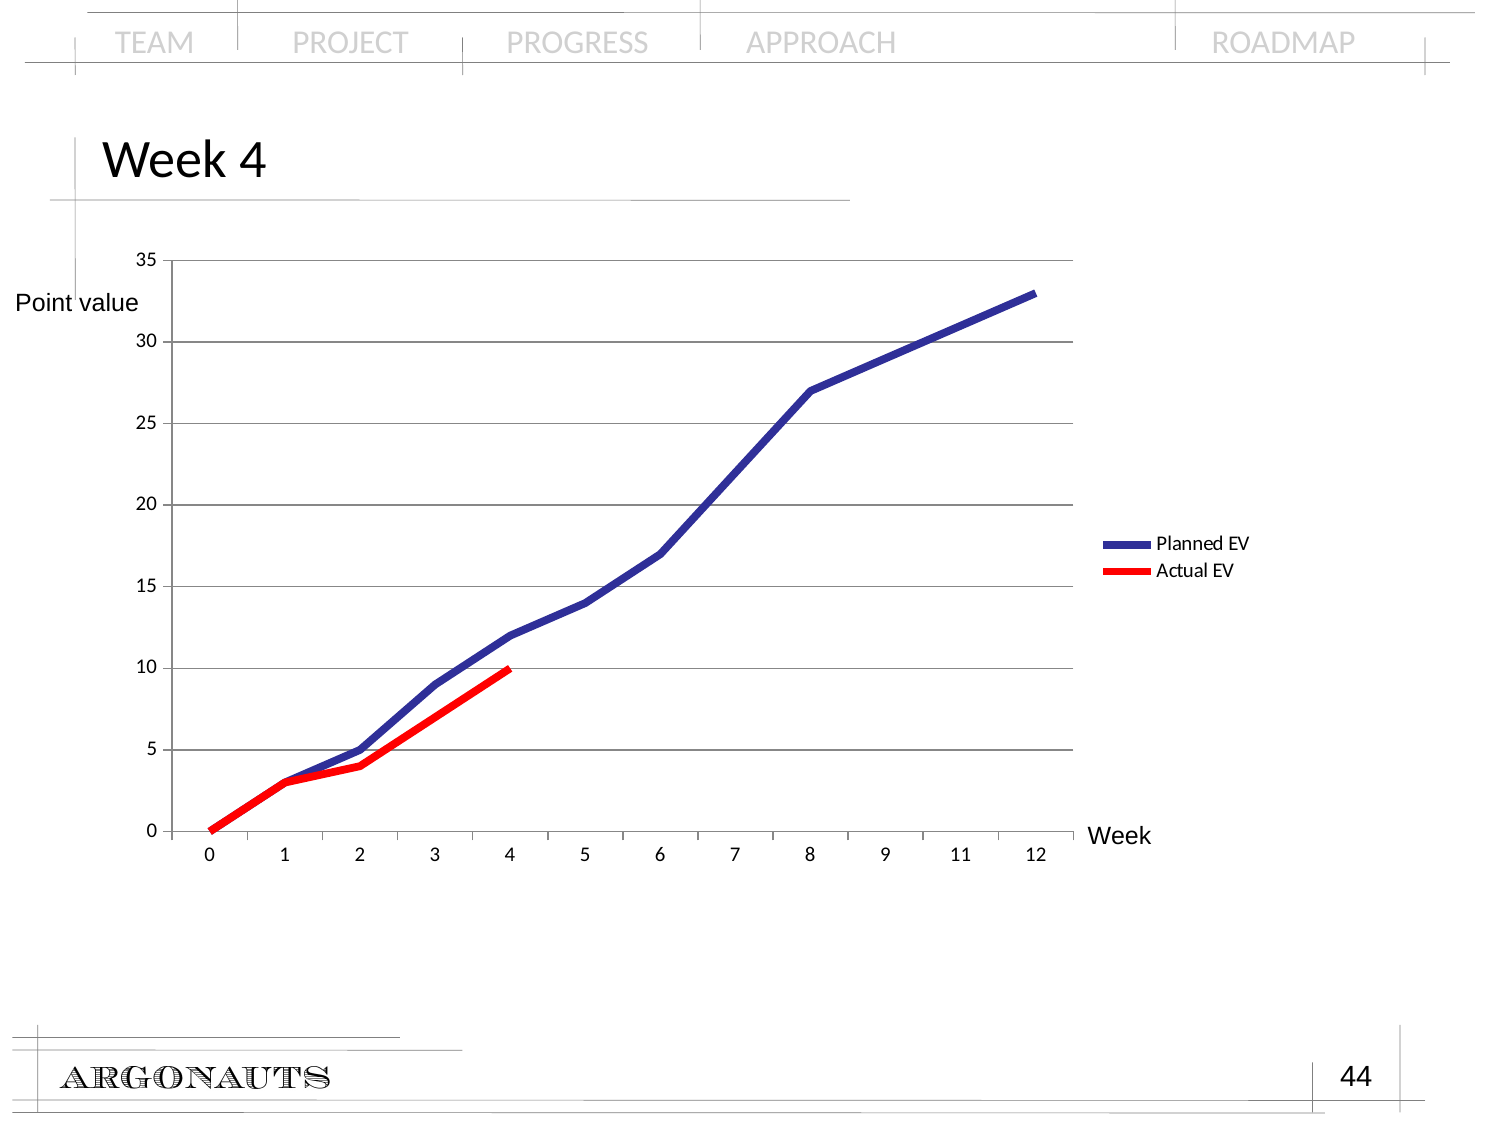

# Week 4

### Chart

| Category | Planned EV | Actual EV |
|---|---|---|
| 0.0 | 0.0 | 0.0 |
| 1.0 | 3.0 | 3.0 |
| 2.0 | 5.0 | 4.0 |
| 3.0 | 9.0 | 7.0 |
| 4.0 | 12.0 | 10.0 |
| 5.0 | 14.0 | None |
| 6.0 | 17.0 | None |
| 7.0 | 22.0 | None |
| 8.0 | 27.0 | None |
| 9.0 | 29.0 | None |
| 11.0 | 31.0 | None |
| 12.0 | 33.0 | None |
Point value
Week
44